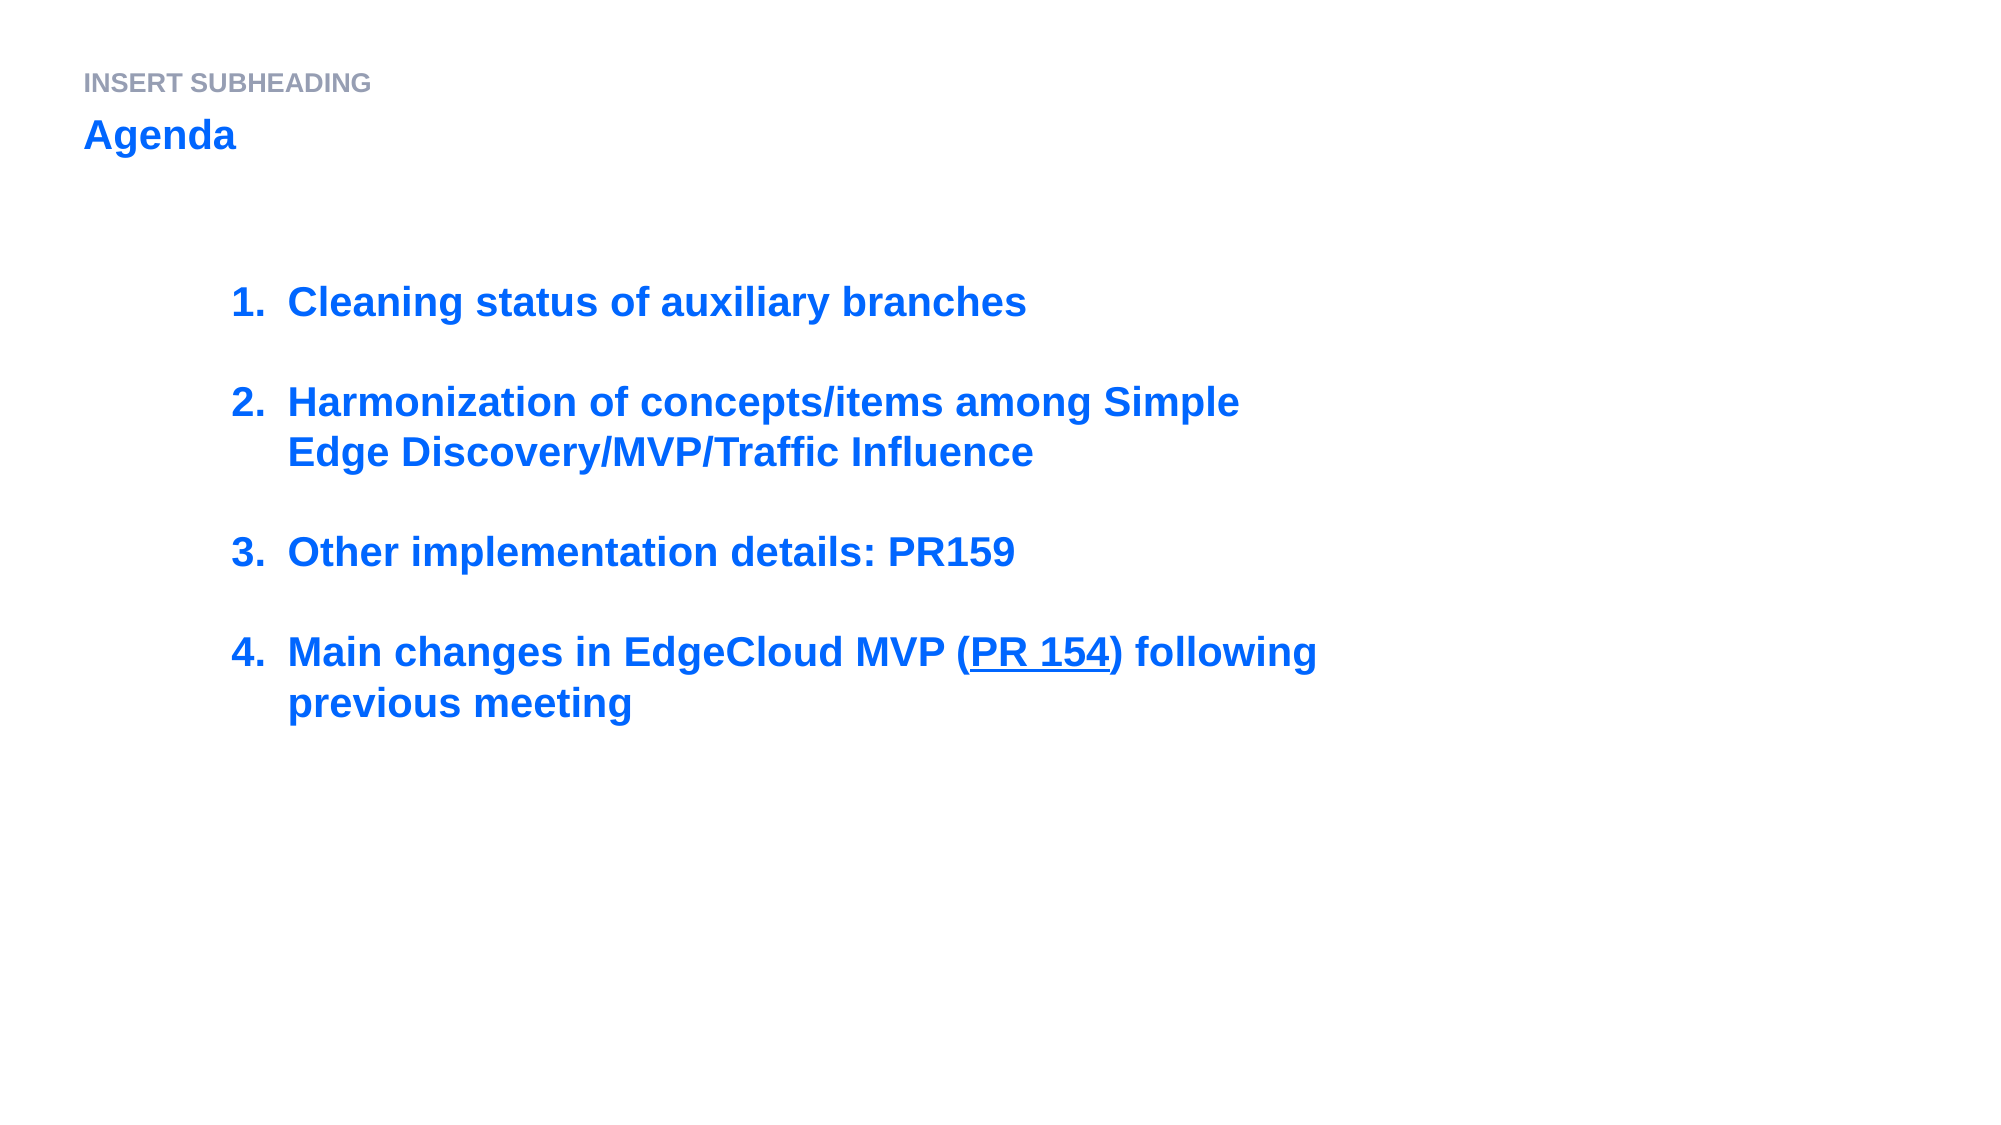

INSERT SUBHEADING
Agenda
Cleaning status of auxiliary branches

Harmonization of concepts/items among Simple  Edge Discovery/MVP/Traffic Influence

Other implementation details: PR159
Main changes in EdgeCloud MVP (PR 154) following previous meeting